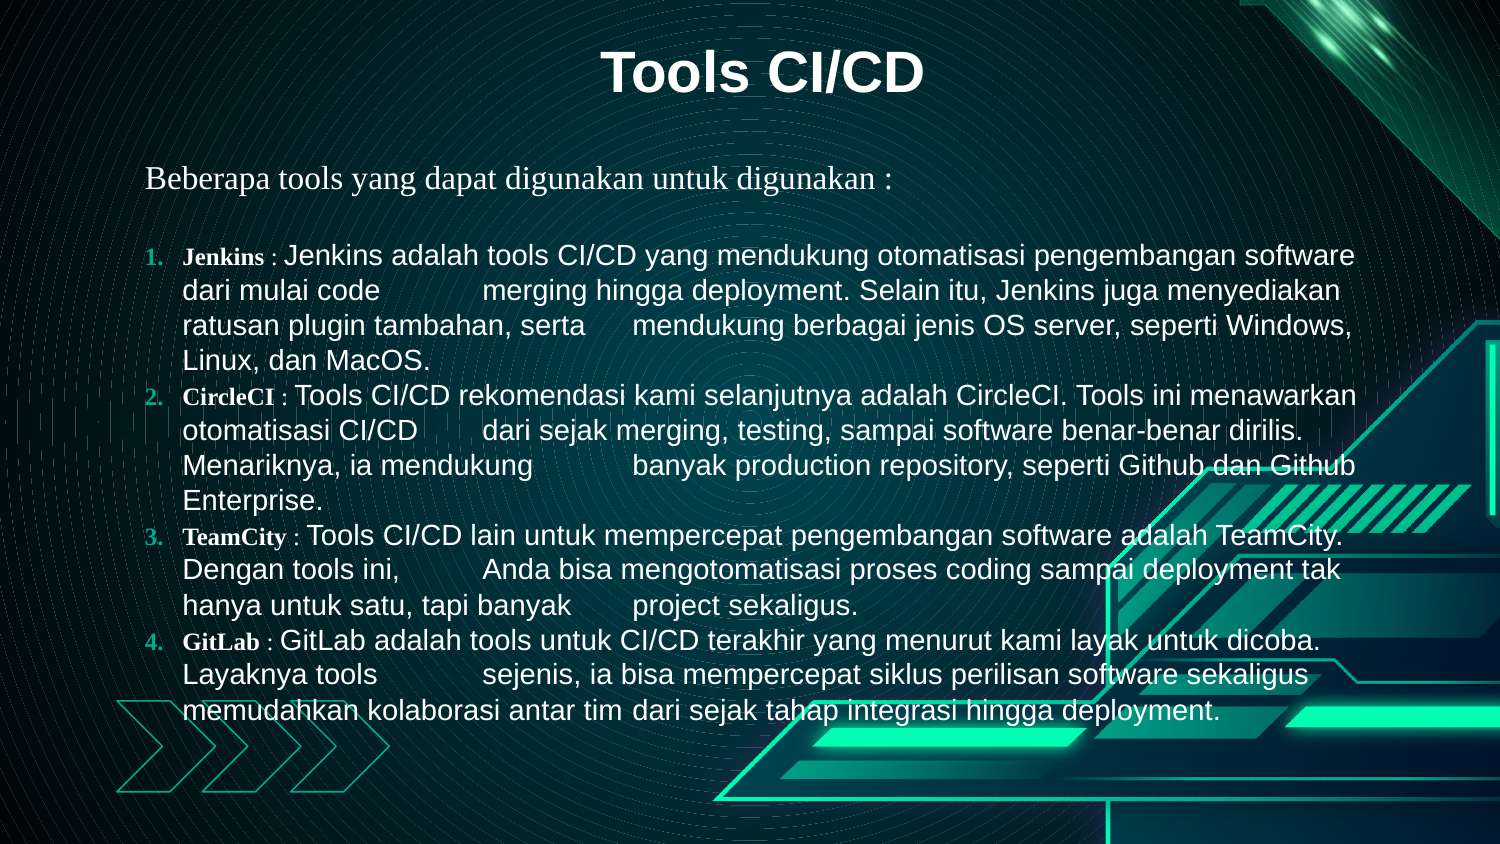

# Tools CI/CD
Beberapa tools yang dapat digunakan untuk digunakan :

Jenkins : Jenkins adalah tools CI/CD yang mendukung otomatisasi pengembangan software dari mulai code 	merging hingga deployment. Selain itu, Jenkins juga menyediakan ratusan plugin tambahan, serta 	mendukung berbagai jenis OS server, seperti Windows, Linux, dan MacOS.
CircleCI : Tools CI/CD rekomendasi kami selanjutnya adalah CircleCI. Tools ini menawarkan otomatisasi CI/CD 	dari sejak merging, testing, sampai software benar-benar dirilis. Menariknya, ia mendukung 	banyak production repository, seperti Github dan Github Enterprise.
TeamCity : Tools CI/CD lain untuk mempercepat pengembangan software adalah TeamCity. Dengan tools ini, 	Anda bisa mengotomatisasi proses coding sampai deployment tak hanya untuk satu, tapi banyak 	project sekaligus.
GitLab : GitLab adalah tools untuk CI/CD terakhir yang menurut kami layak untuk dicoba. Layaknya tools 	sejenis, ia bisa mempercepat siklus perilisan software sekaligus memudahkan kolaborasi antar tim 	dari sejak tahap integrasi hingga deployment.